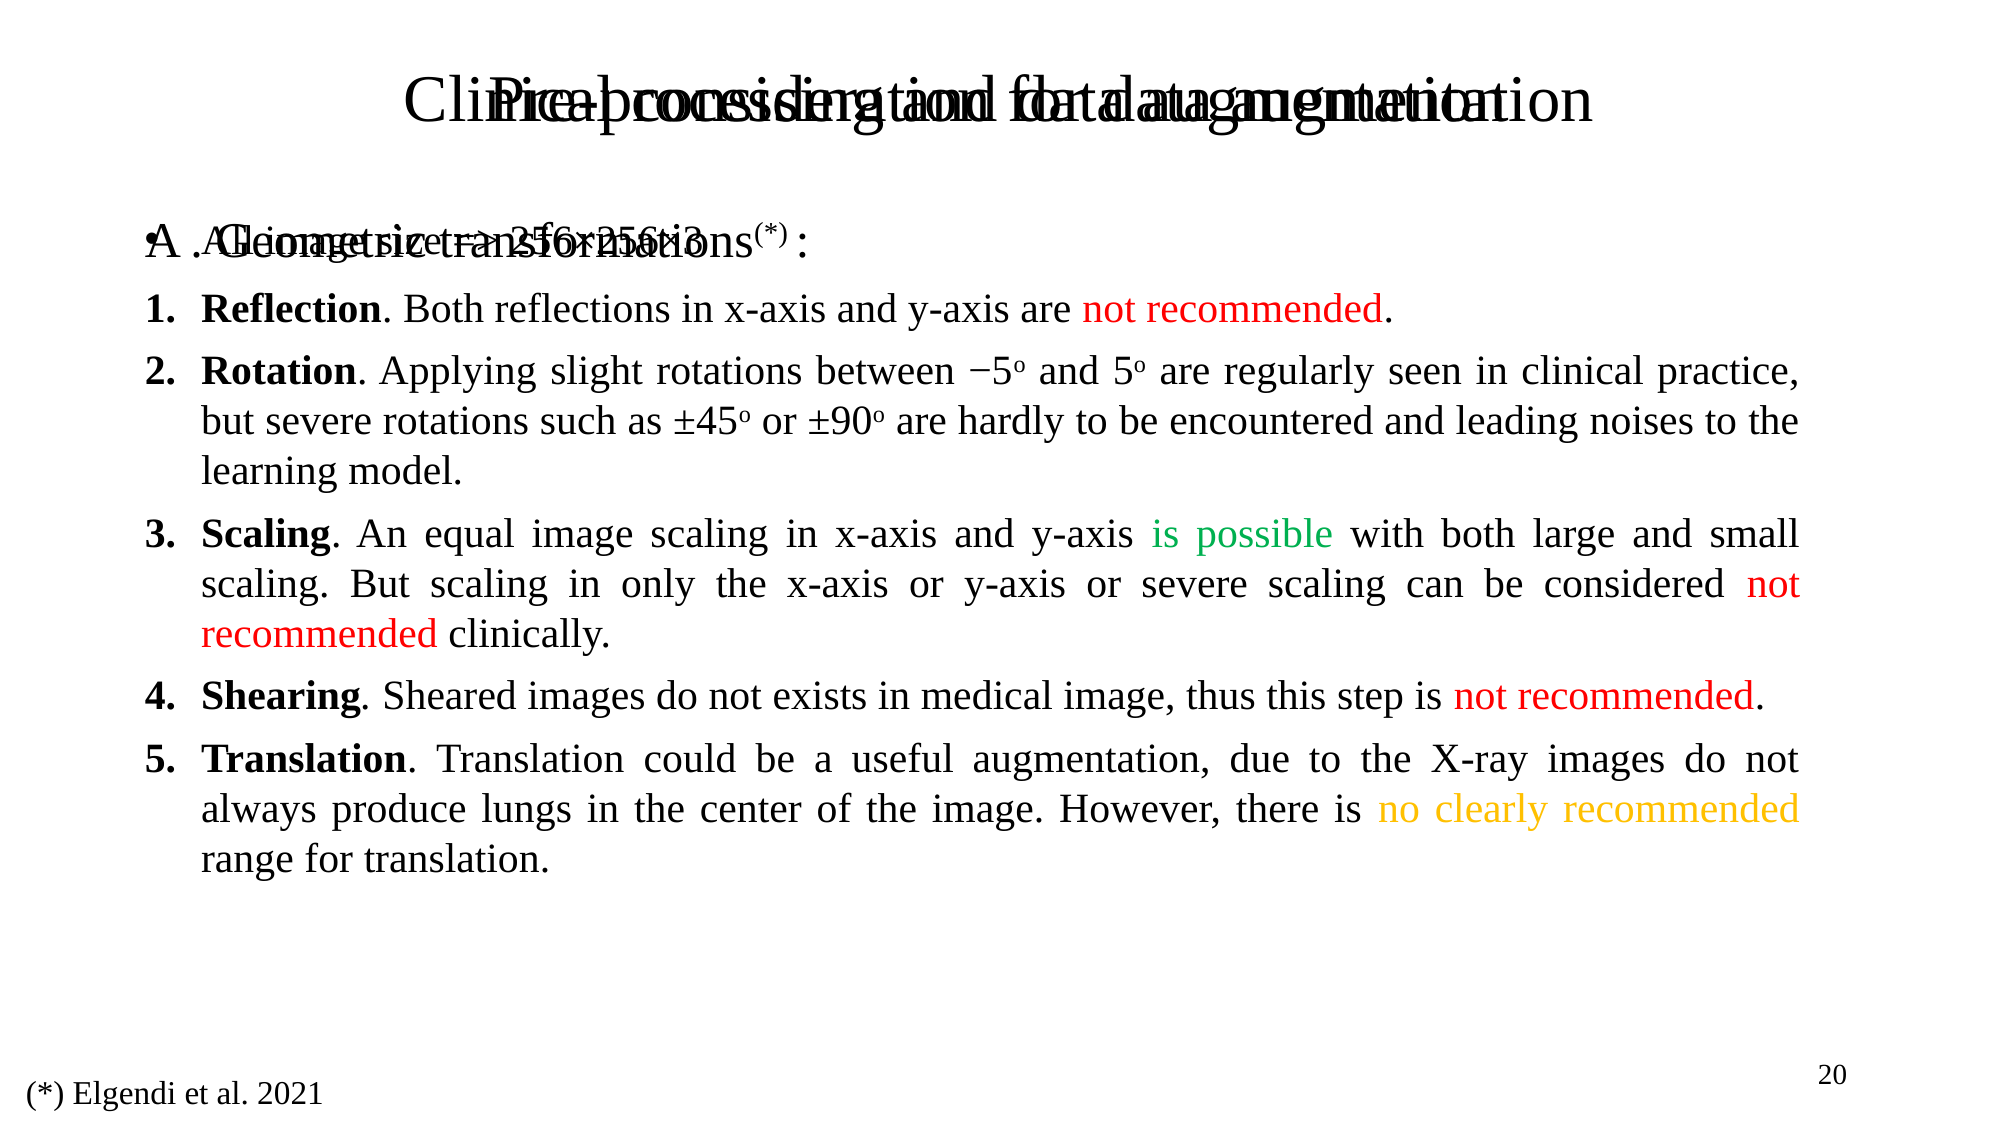

Clinical consideration for data augmentation
Pre-processing and data augmentation
A . Geometric transformations(*) :
Reflection. Both reflections in x-axis and y-axis are not recommended.
Rotation. Applying slight rotations between −5o and 5o are regularly seen in clinical practice, but severe rotations such as ±45o or ±90o are hardly to be encountered and leading noises to the learning model.
Scaling. An equal image scaling in x-axis and y-axis is possible with both large and small scaling. But scaling in only the x-axis or y-axis or severe scaling can be considered not recommended clinically.
Shearing. Sheared images do not exists in medical image, thus this step is not recommended.
Translation. Translation could be a useful augmentation, due to the X-ray images do not always produce lungs in the center of the image. However, there is no clearly recommended range for translation.
All image size => 256×256×3
20
(*) Elgendi et al. 2021